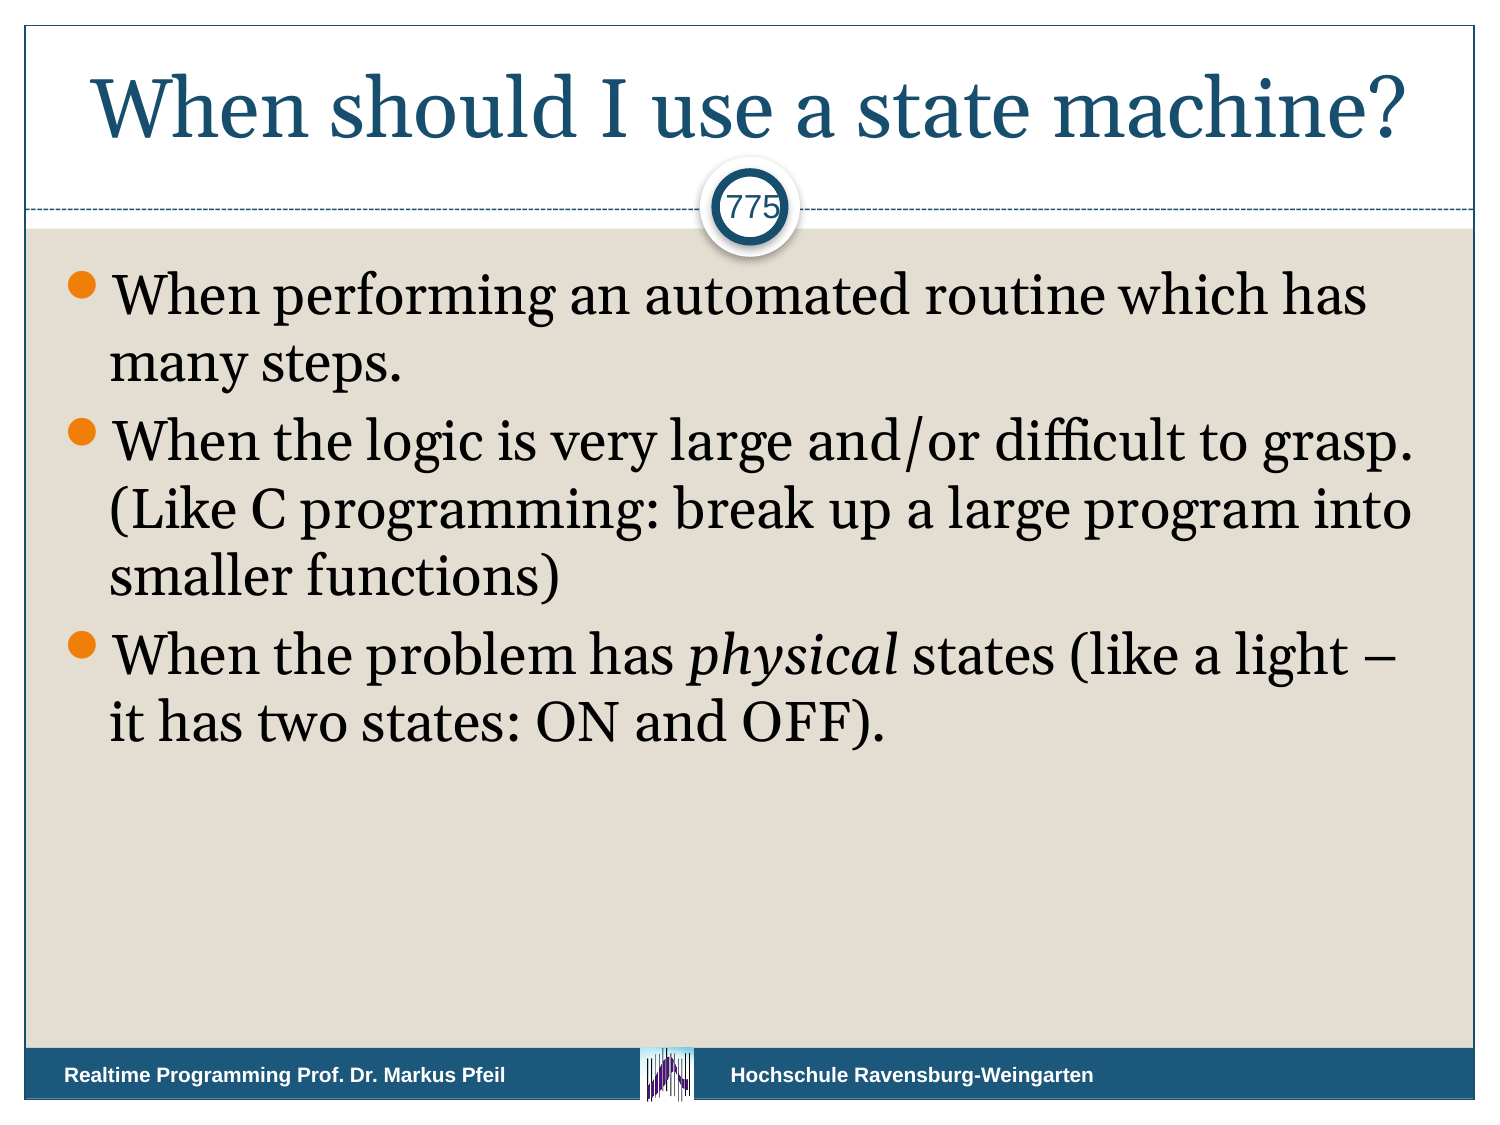

# When should I use a state machine?
775
When performing an automated routine which has many steps.
When the logic is very large and/or difficult to grasp. (Like C programming: break up a large program into smaller functions)
When the problem has physical states (like a light – it has two states: ON and OFF).
Realtime Programming Prof. Dr. Markus Pfeil